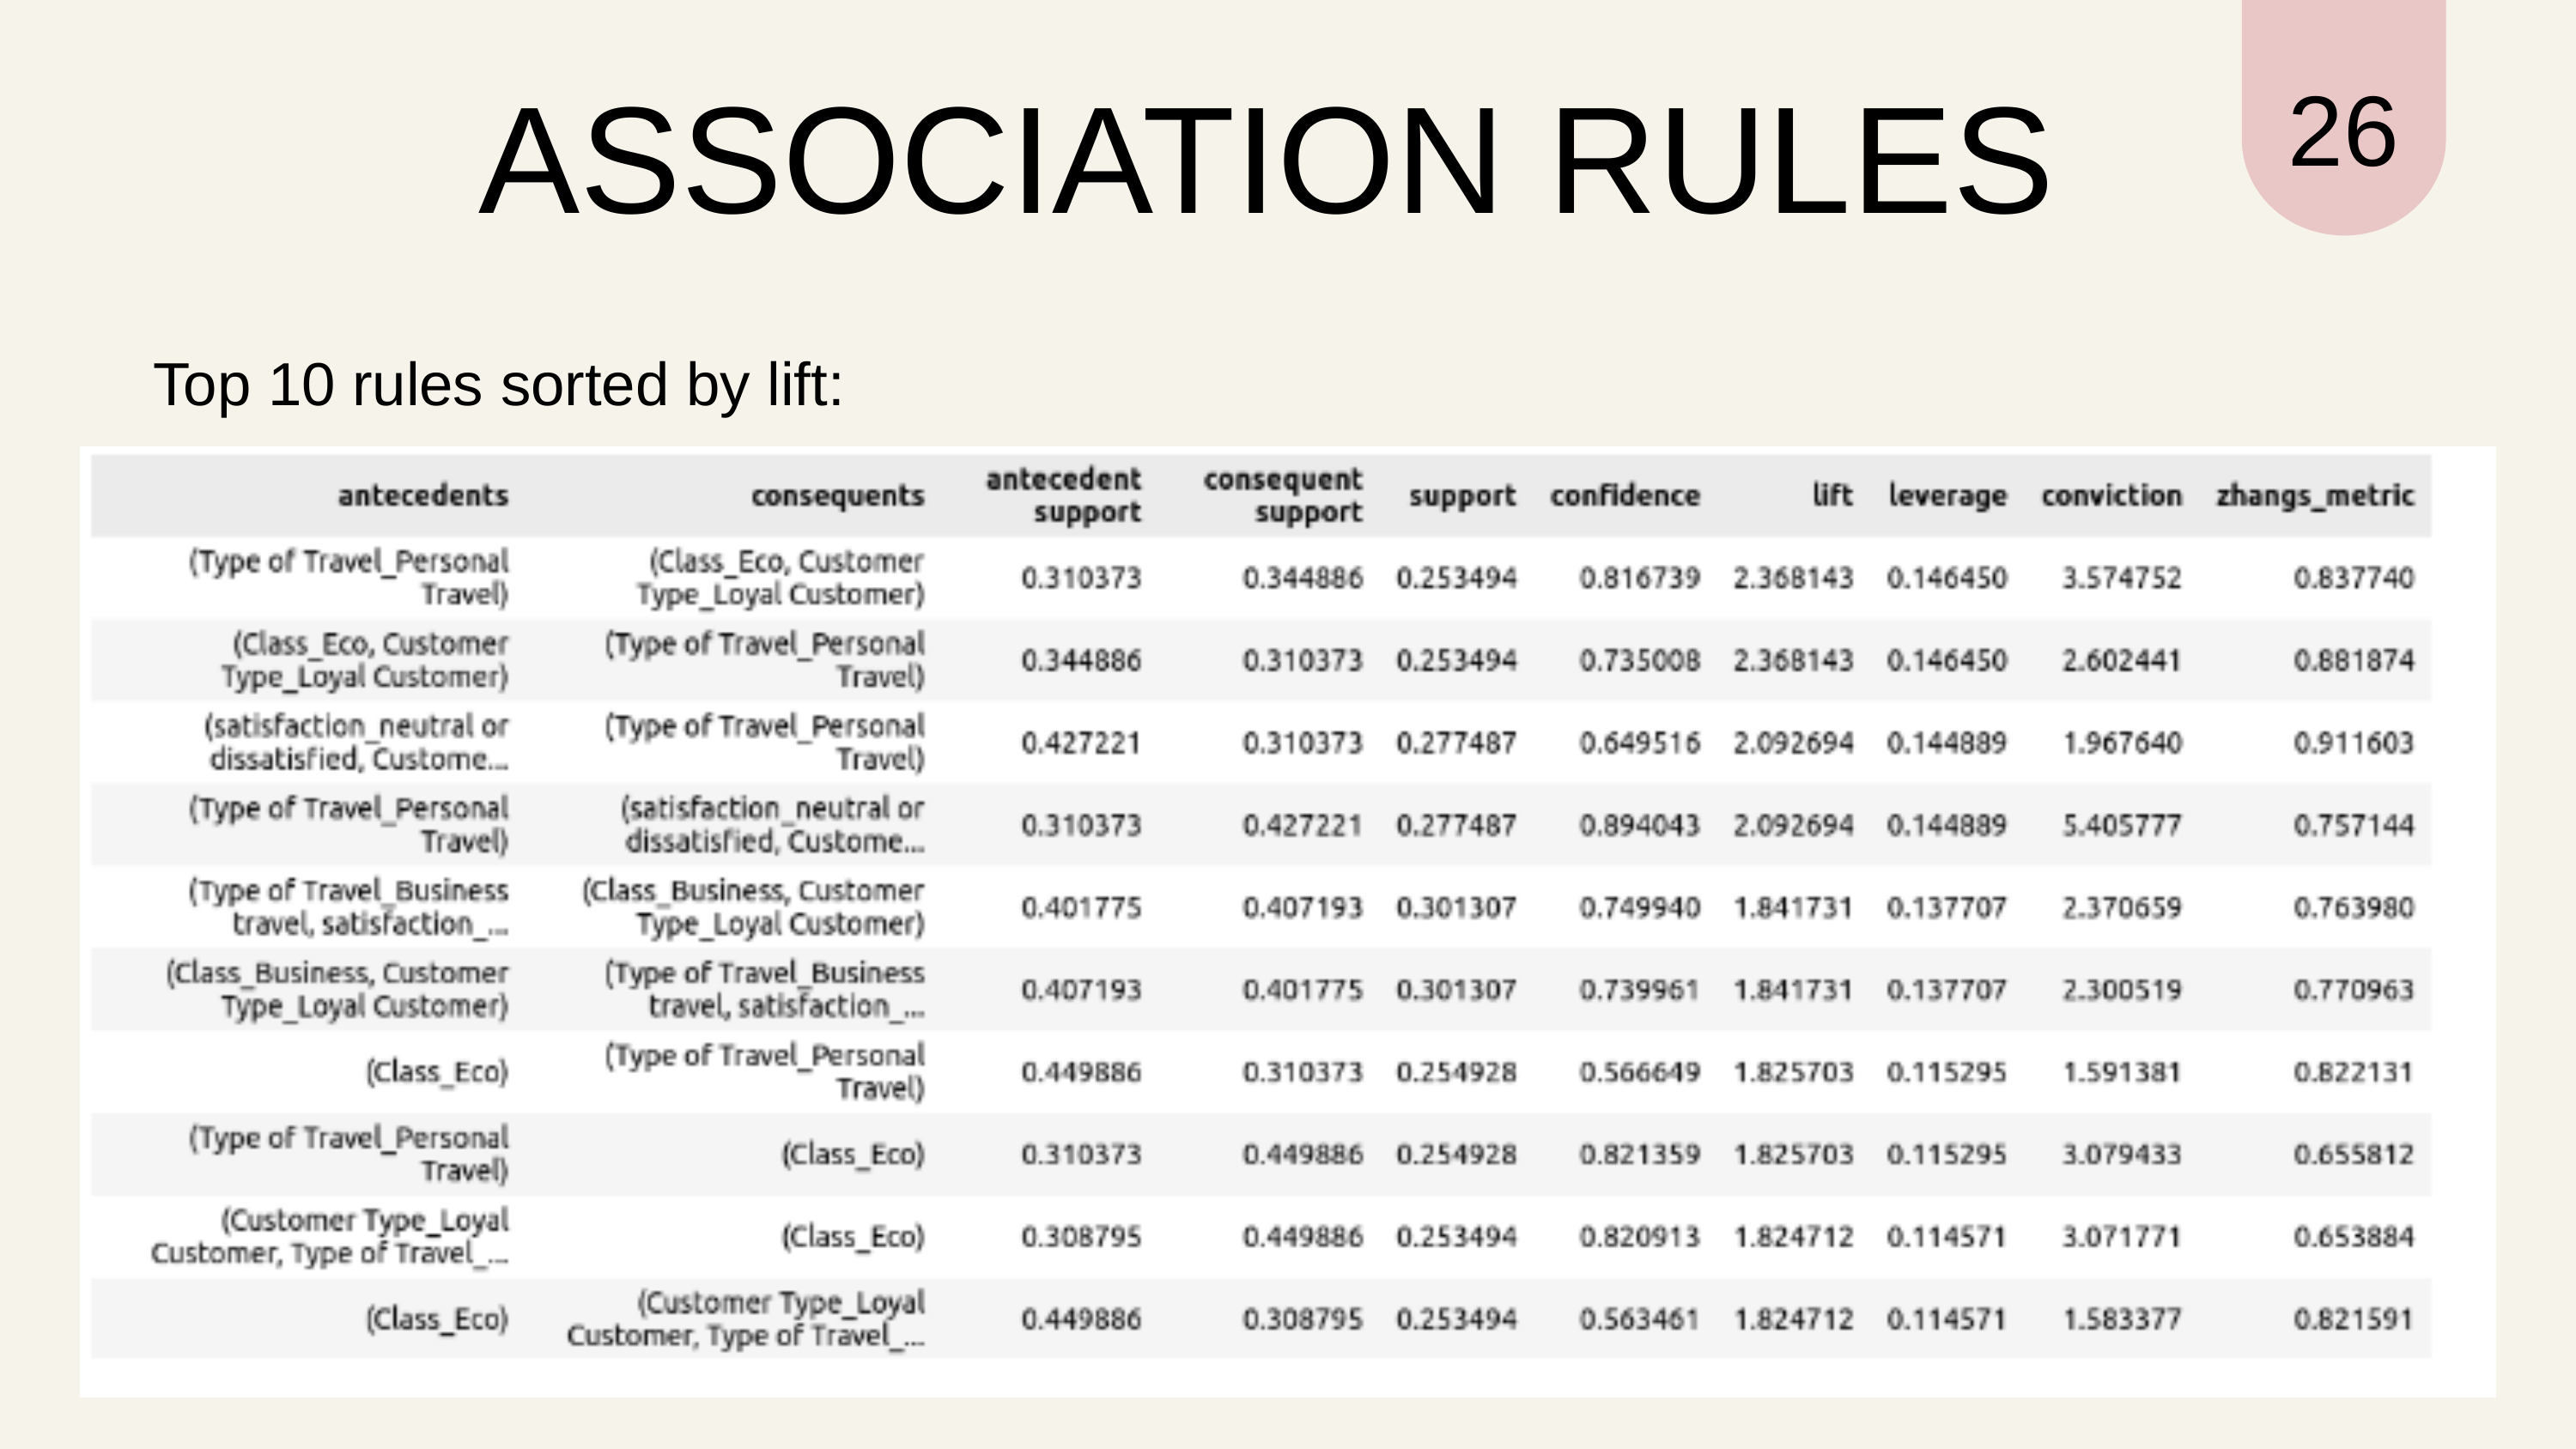

26
ASSOCIATION RULES
Top 10 rules sorted by lift: